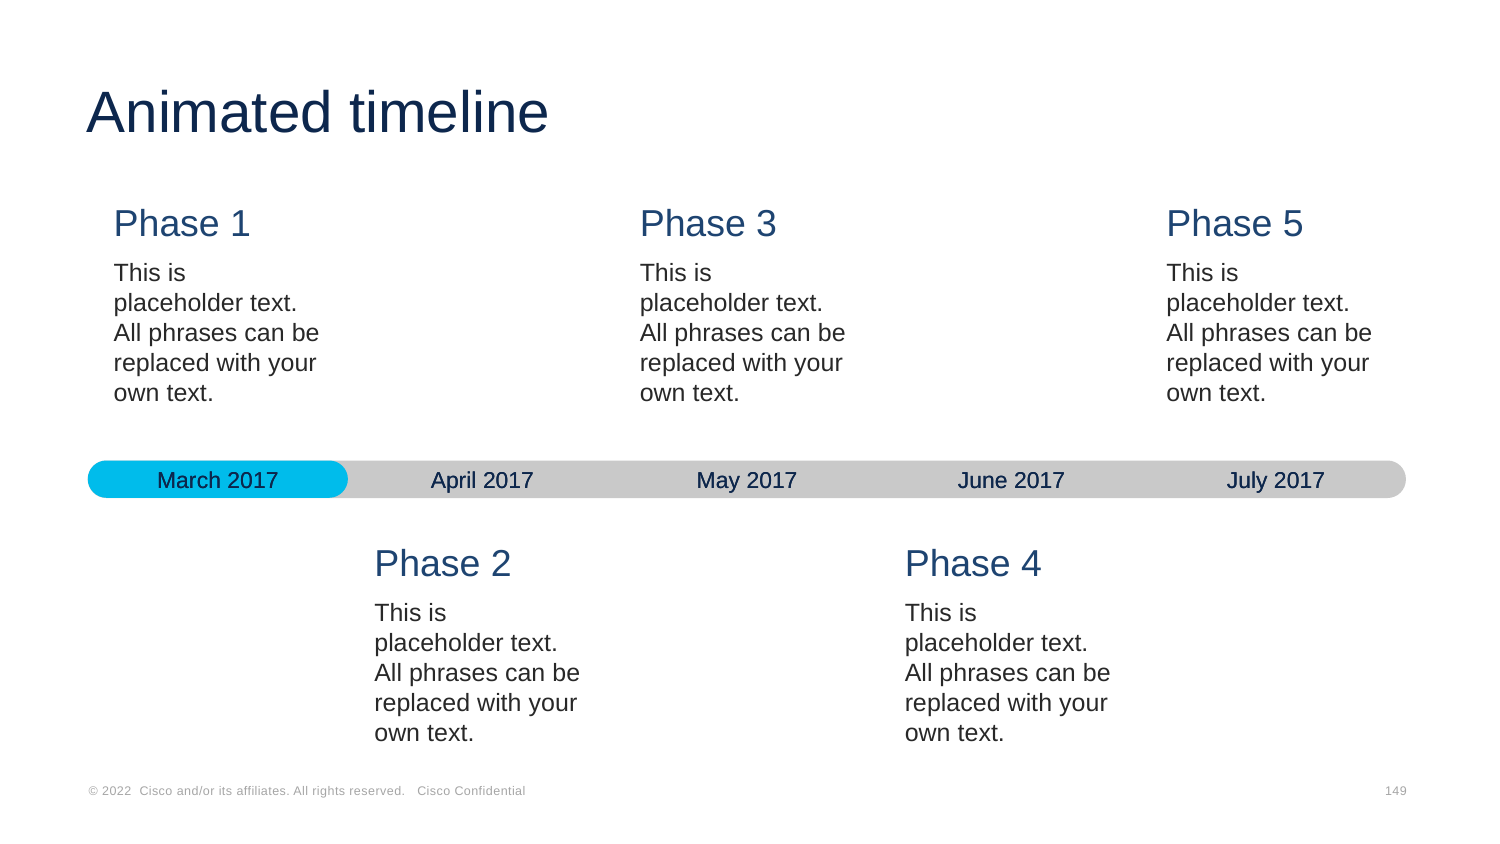

# Animated timeline
Phase 1
This is
placeholder text.
All phrases can be replaced with your own text.
Phase 3
This is
placeholder text.
All phrases can be replaced with your own text.
Phase 5
This is
placeholder text.
All phrases can be replaced with your own text.

March 2017
March 2017
April 2017
April 2017
May 2017
May 2017
June 2017
June 2017
July 2017
July 2017
Phase 4
This is
placeholder text.
All phrases can be replaced with your own text.
Phase 2
This is
placeholder text.
All phrases can be replaced with your own text.